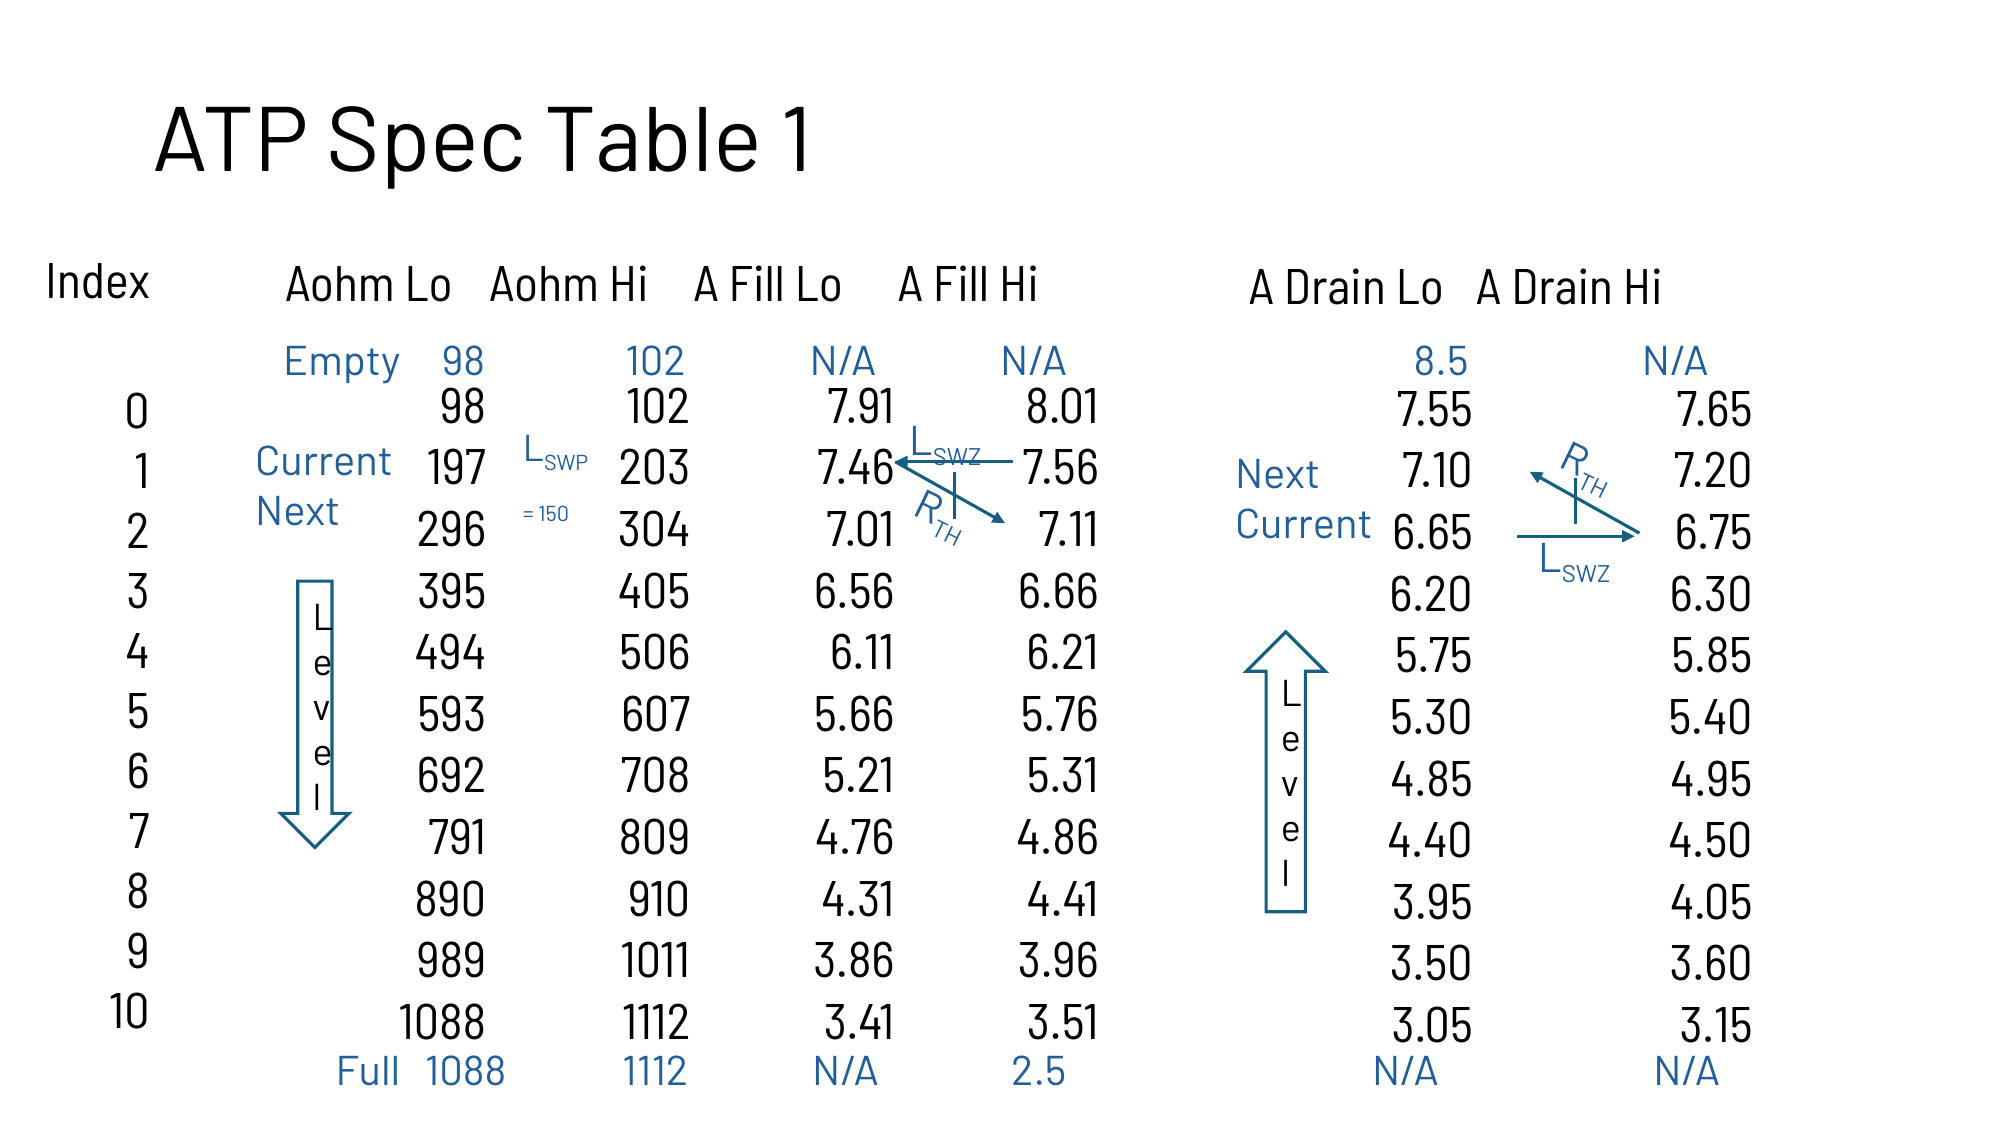

# ATP Spec Table 1
| Index |  |  |  |
| --- | --- | --- | --- |
| 0 1 2 3 4 5 6 7 8 9 10 |  |  |  |
| Aohm Lo | Aohm Hi | A Fill Lo | A Fill Hi |
| --- | --- | --- | --- |
| 98 | 102 | 7.91 | 8.01 |
| 197 | 203 | 7.46 | 7.56 |
| 296 | 304 | 7.01 | 7.11 |
| 395 | 405 | 6.56 | 6.66 |
| 494 | 506 | 6.11 | 6.21 |
| 593 | 607 | 5.66 | 5.76 |
| 692 | 708 | 5.21 | 5.31 |
| 791 | 809 | 4.76 | 4.86 |
| 890 | 910 | 4.31 | 4.41 |
| 989 | 1011 | 3.86 | 3.96 |
| 1088 | 1112 | 3.41 | 3.51 |
| A Drain Lo | A Drain Hi |
| --- | --- |
| 7.55 | 7.65 |
| 7.10 | 7.20 |
| 6.65 | 6.75 |
| 6.20 | 6.30 |
| 5.75 | 5.85 |
| 5.30 | 5.40 |
| 4.85 | 4.95 |
| 4.40 | 4.50 |
| 3.95 | 4.05 |
| 3.50 | 3.60 |
| 3.05 | 3.15 |
Empty     98                 102               N/A               N/A                                          8.5                     N/A
LSWZ
LSWP
= 150
Current
Next
RTH
Next
Current

RTH
LSWZ
Level
Level
Full   1088              1112               N/A                2.5                                     N/A                          N/A